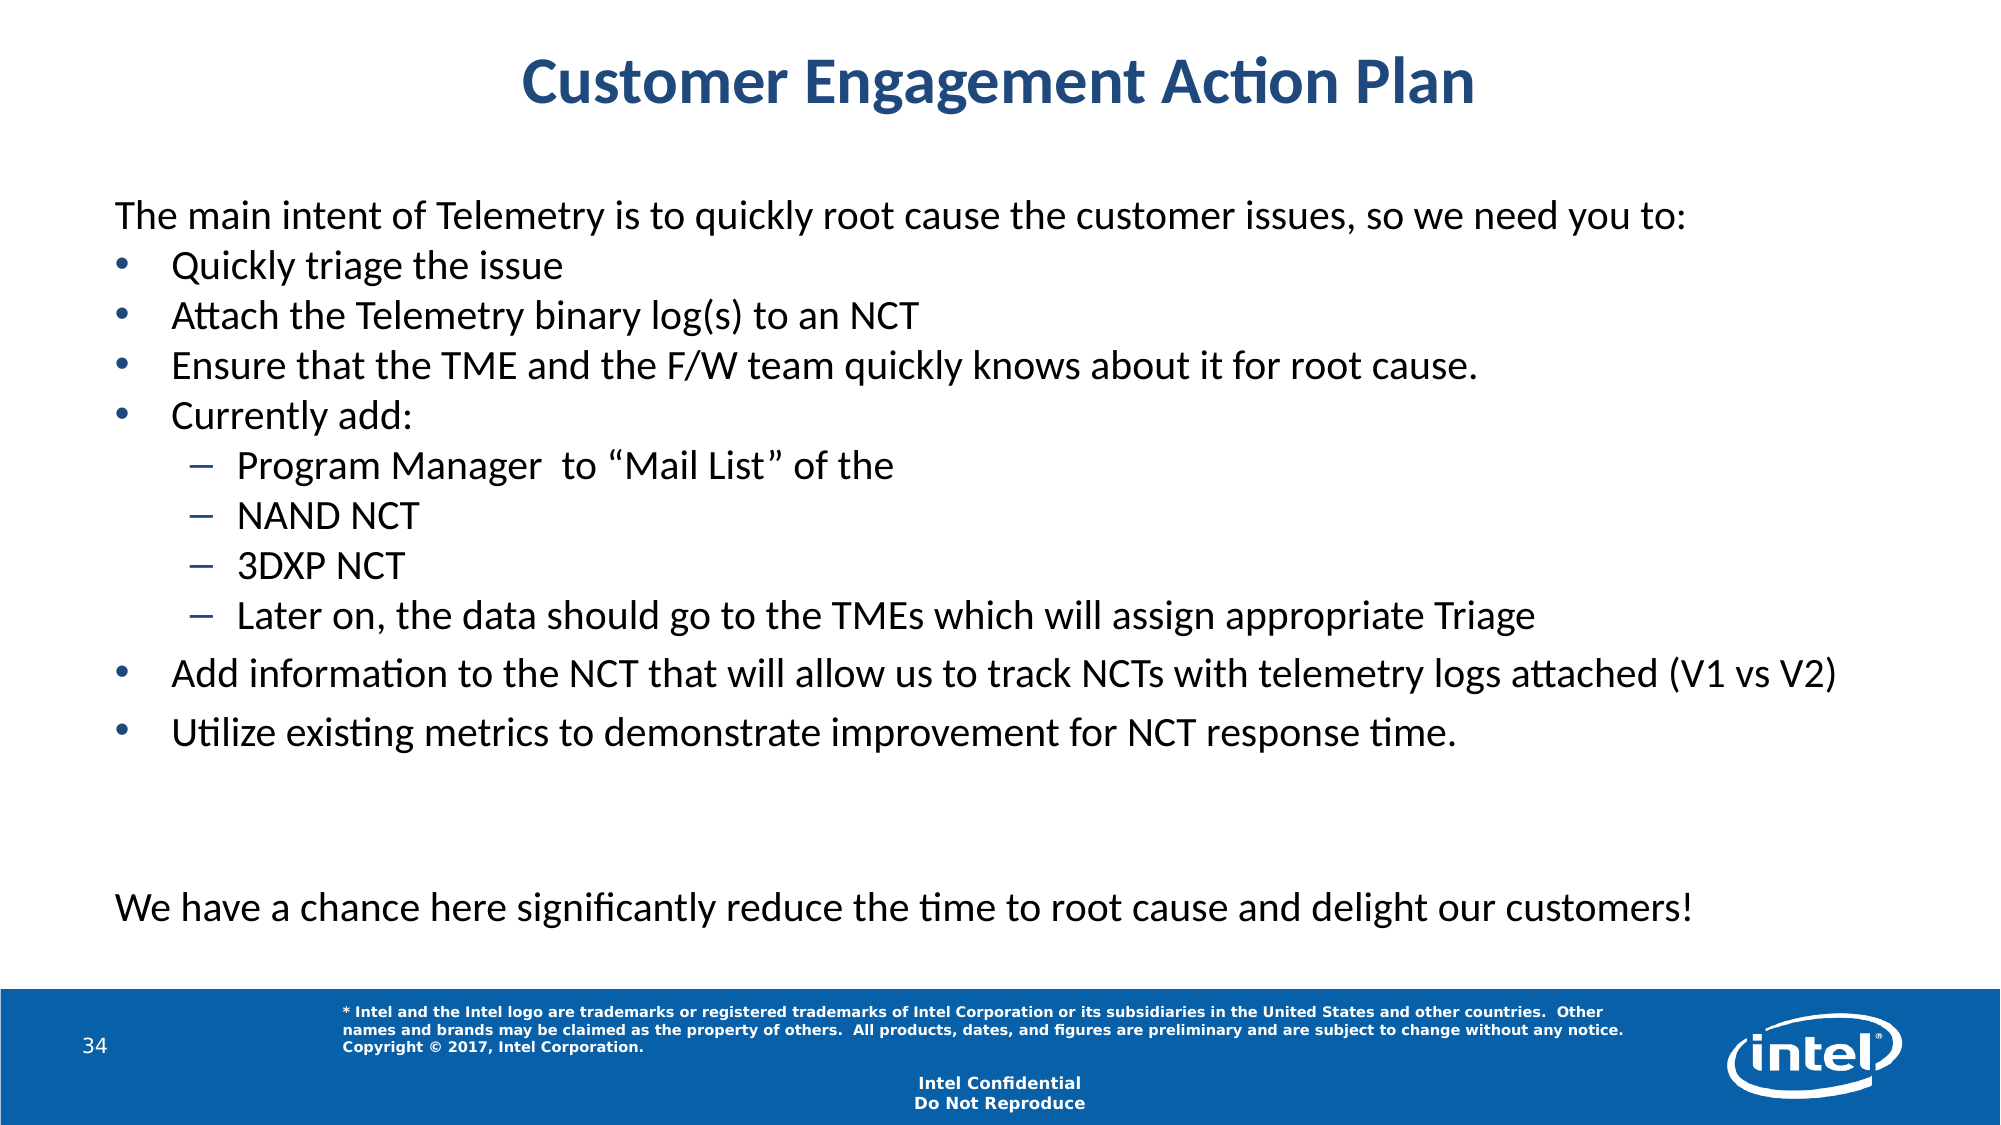

# Customer Engagement Action Plan
The main intent of Telemetry is to quickly root cause the customer issues, so we need you to:
Quickly triage the issue
Attach the Telemetry binary log(s) to an NCT
Ensure that the TME and the F/W team quickly knows about it for root cause.
Currently add:
Program Manager  to “Mail List” of the
NAND NCT
3DXP NCT
Later on, the data should go to the TMEs which will assign appropriate Triage
Add information to the NCT that will allow us to track NCTs with telemetry logs attached (V1 vs V2)
Utilize existing metrics to demonstrate improvement for NCT response time.

We have a chance here significantly reduce the time to root cause and delight our customers!